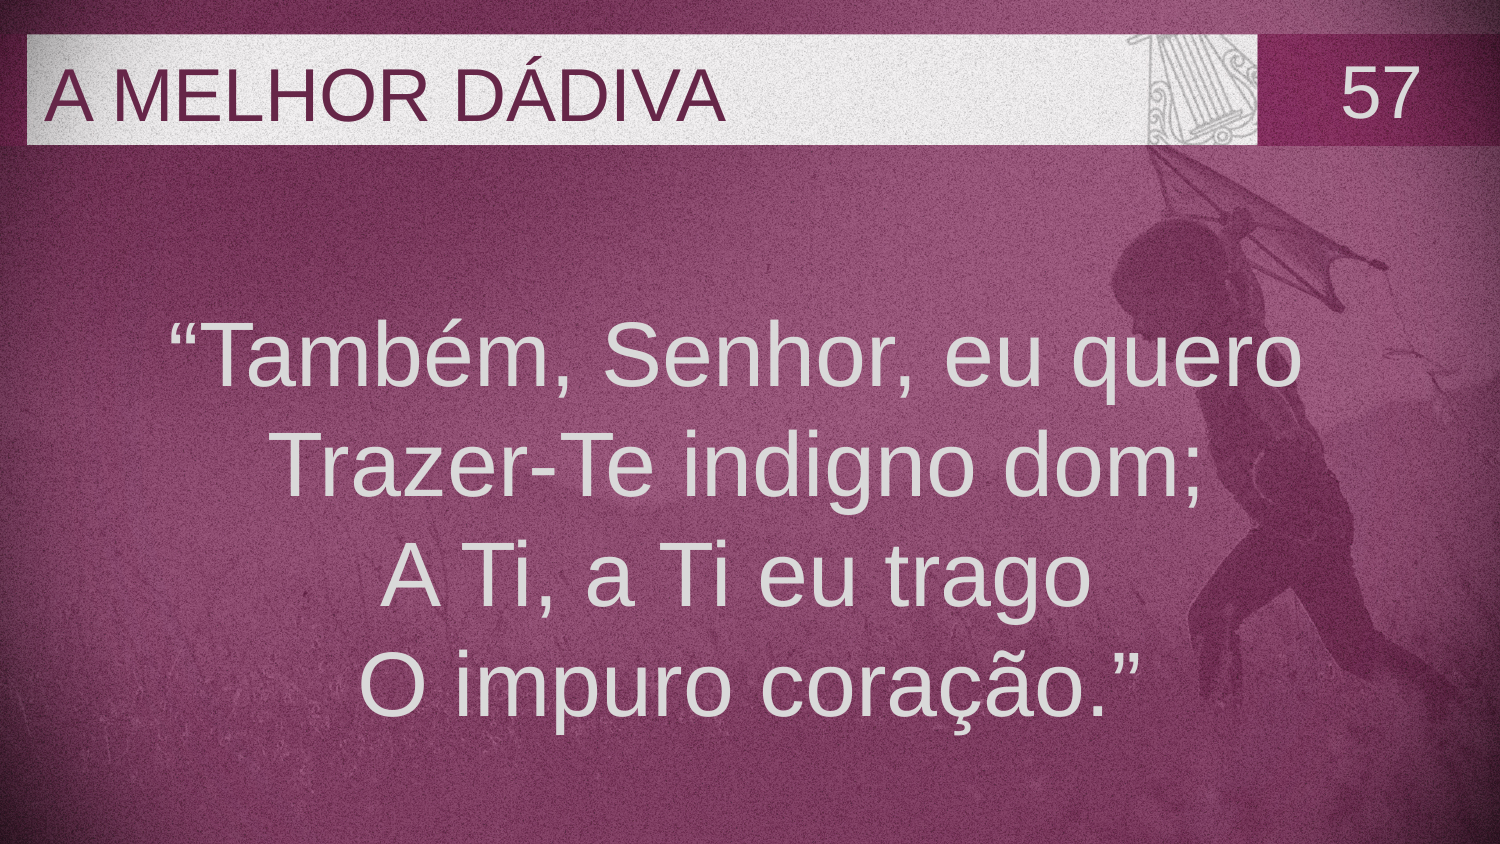

# A MELHOR DÁDIVA
57
“Também, Senhor, eu quero
Trazer-Te indigno dom;
A Ti, a Ti eu trago
O impuro coração.”